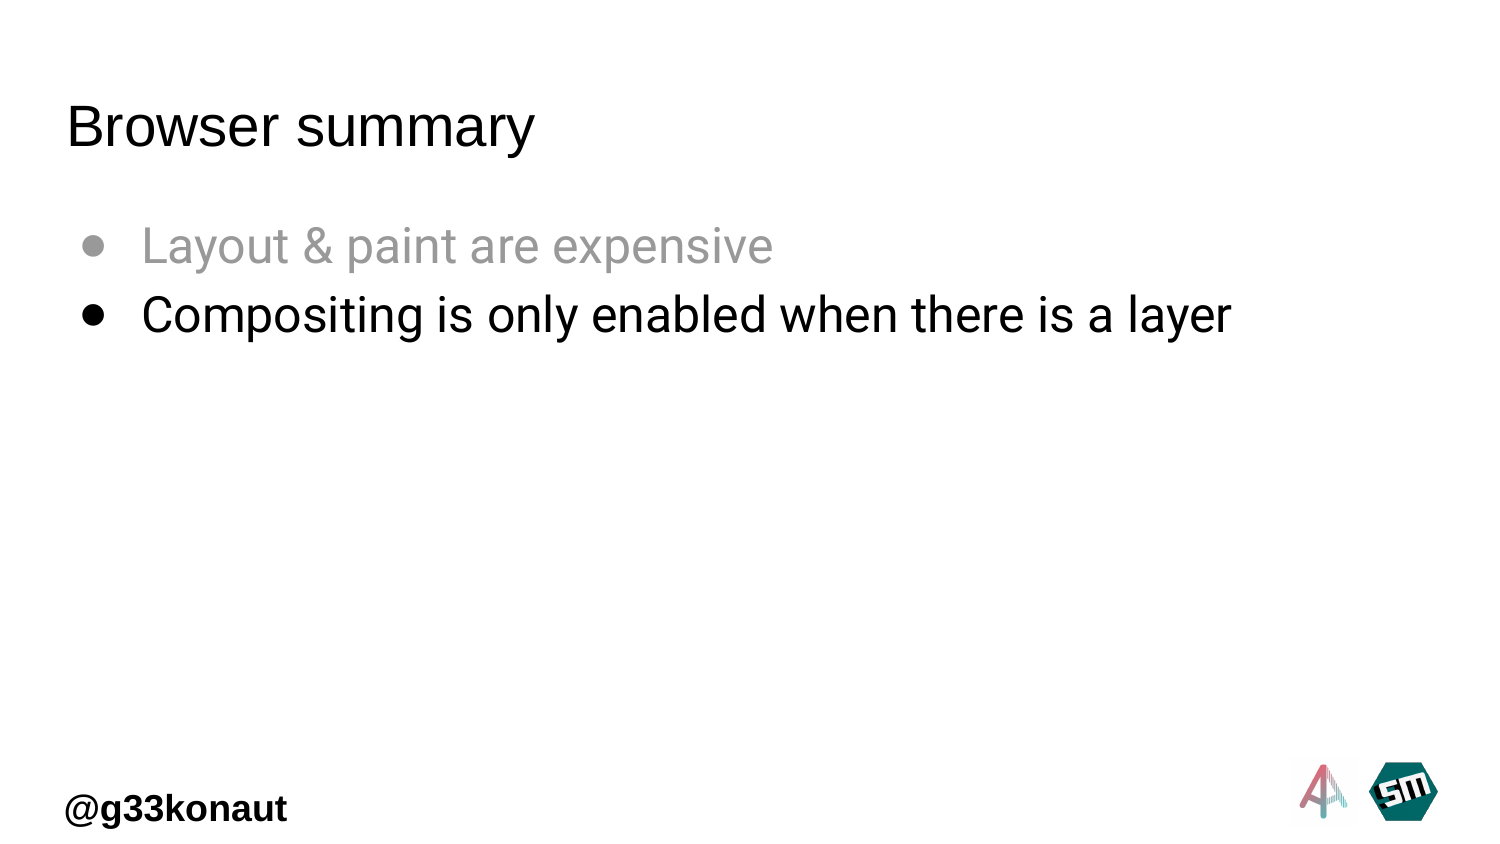

# Browser summary
Layout & paint are expensive
Compositing is only enabled when there is a layer